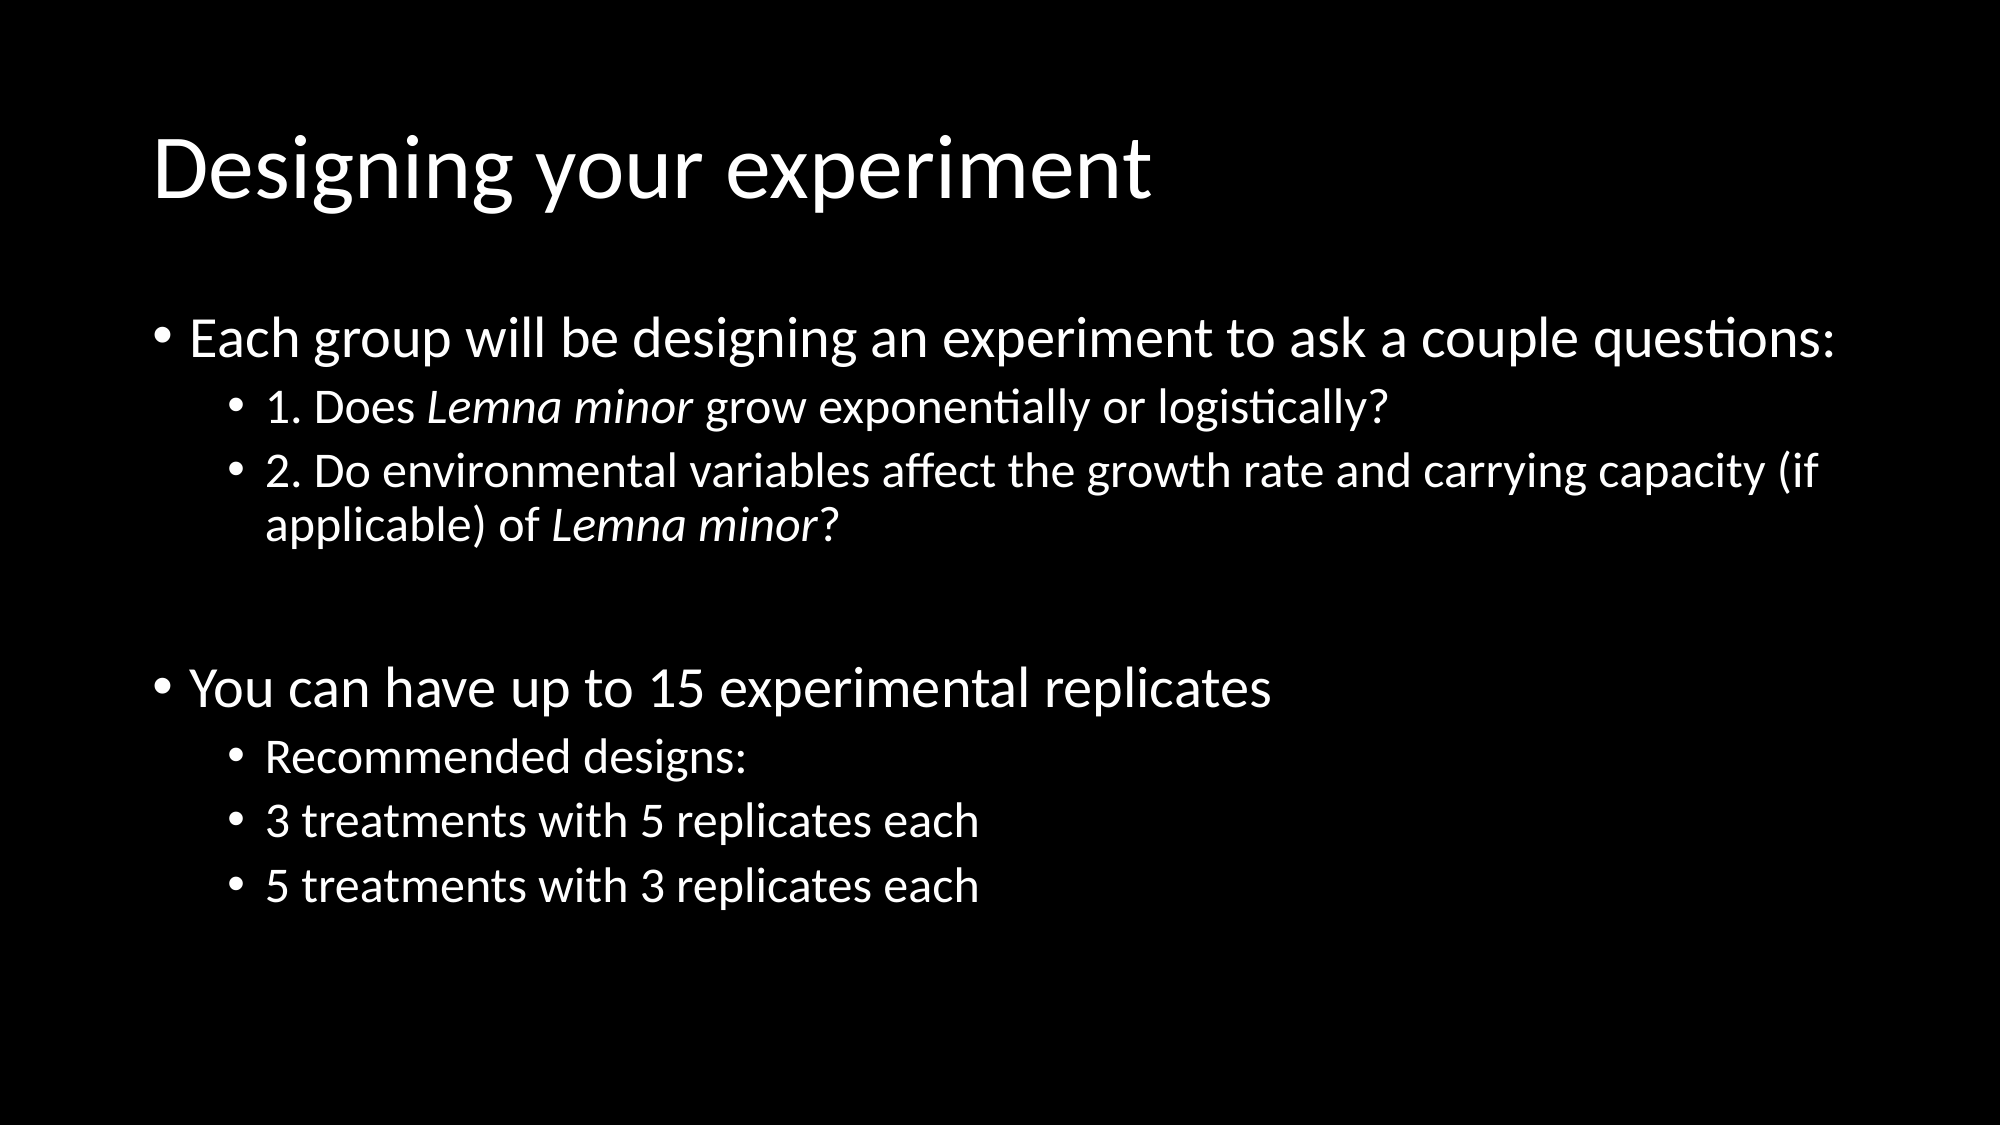

# Designing your experiment
Each group will be designing an experiment to ask a couple questions:
1. Does Lemna minor grow exponentially or logistically?
2. Do environmental variables affect the growth rate and carrying capacity (if applicable) of Lemna minor?

You can have up to 15 experimental replicates
Recommended designs:
3 treatments with 5 replicates each
5 treatments with 3 replicates each